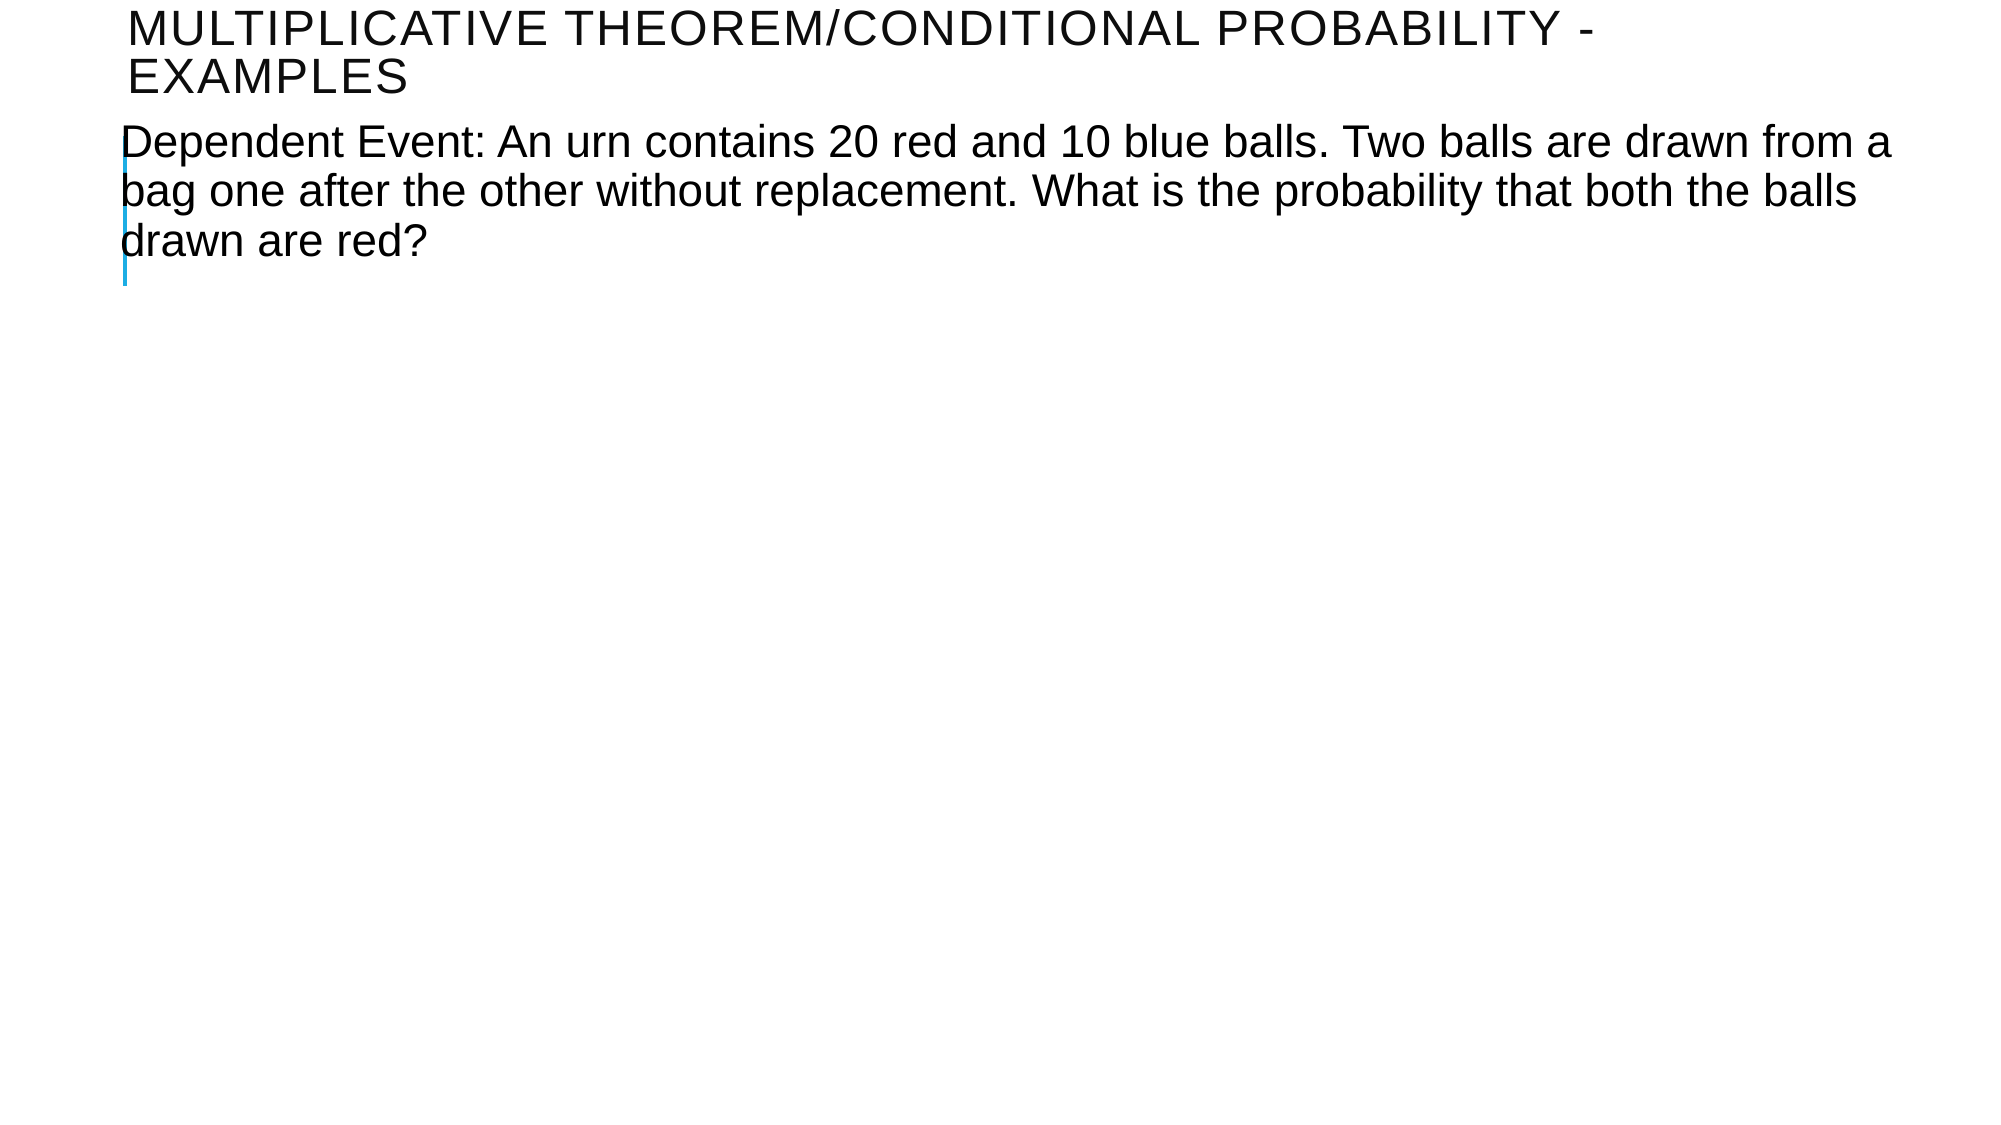

# MULTIPLICATIVE THEOREM/CONDITIONAL PROBABILITY - EXAMPLES
Dependent Event: An urn contains 20 red and 10 blue balls. Two balls are drawn from a bag one after the other without replacement. What is the probability that both the balls drawn are red?